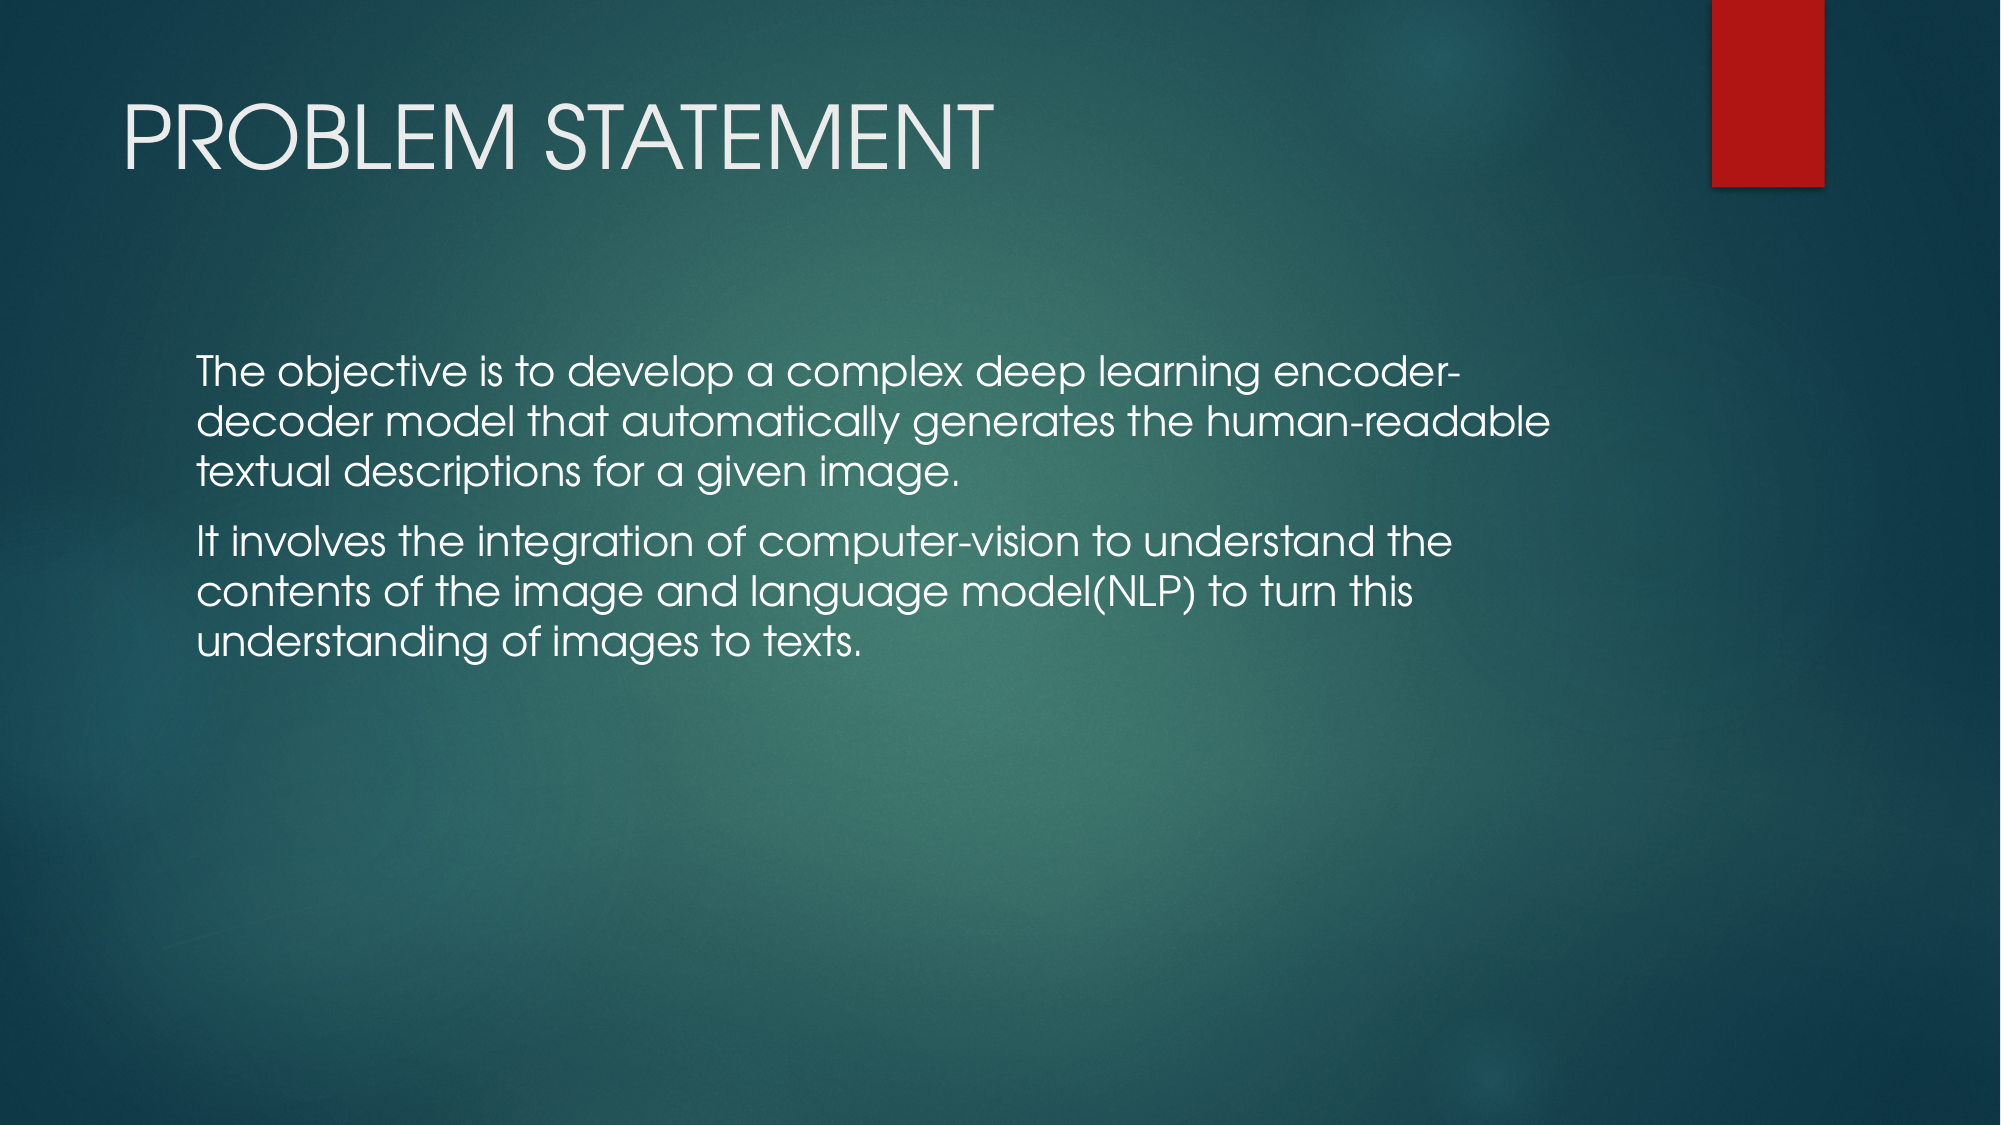

# PROBLEM STATEMENT
The objective is to develop a complex deep learning encoder-decoder model that automatically generates the human-readable textual descriptions for a given image.
It involves the integration of computer-vision to understand the contents of the image and language model(NLP) to turn this understanding of images to texts.